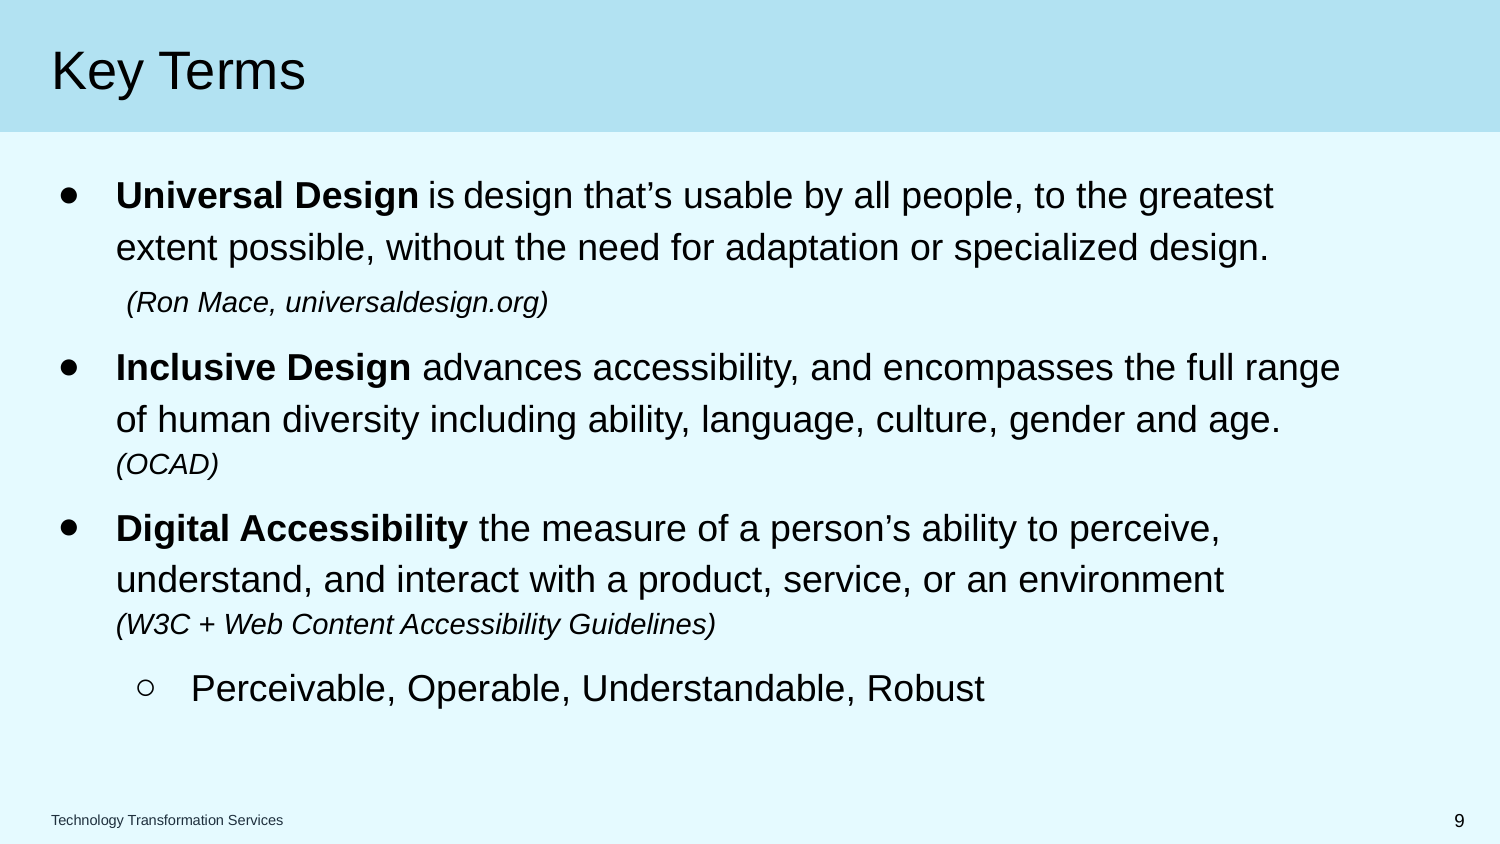

# Key Terms
Universal Design is design that’s usable by all people, to the greatest extent possible, without the need for adaptation or specialized design.
 (Ron Mace, universaldesign.org)
Inclusive Design advances accessibility, and encompasses the full range of human diversity including ability, language, culture, gender and age. (OCAD)
Digital Accessibility the measure of a person’s ability to perceive, understand, and interact with a product, service, or an environment
(W3C + Web Content Accessibility Guidelines)
Perceivable, Operable, Understandable, Robust

9